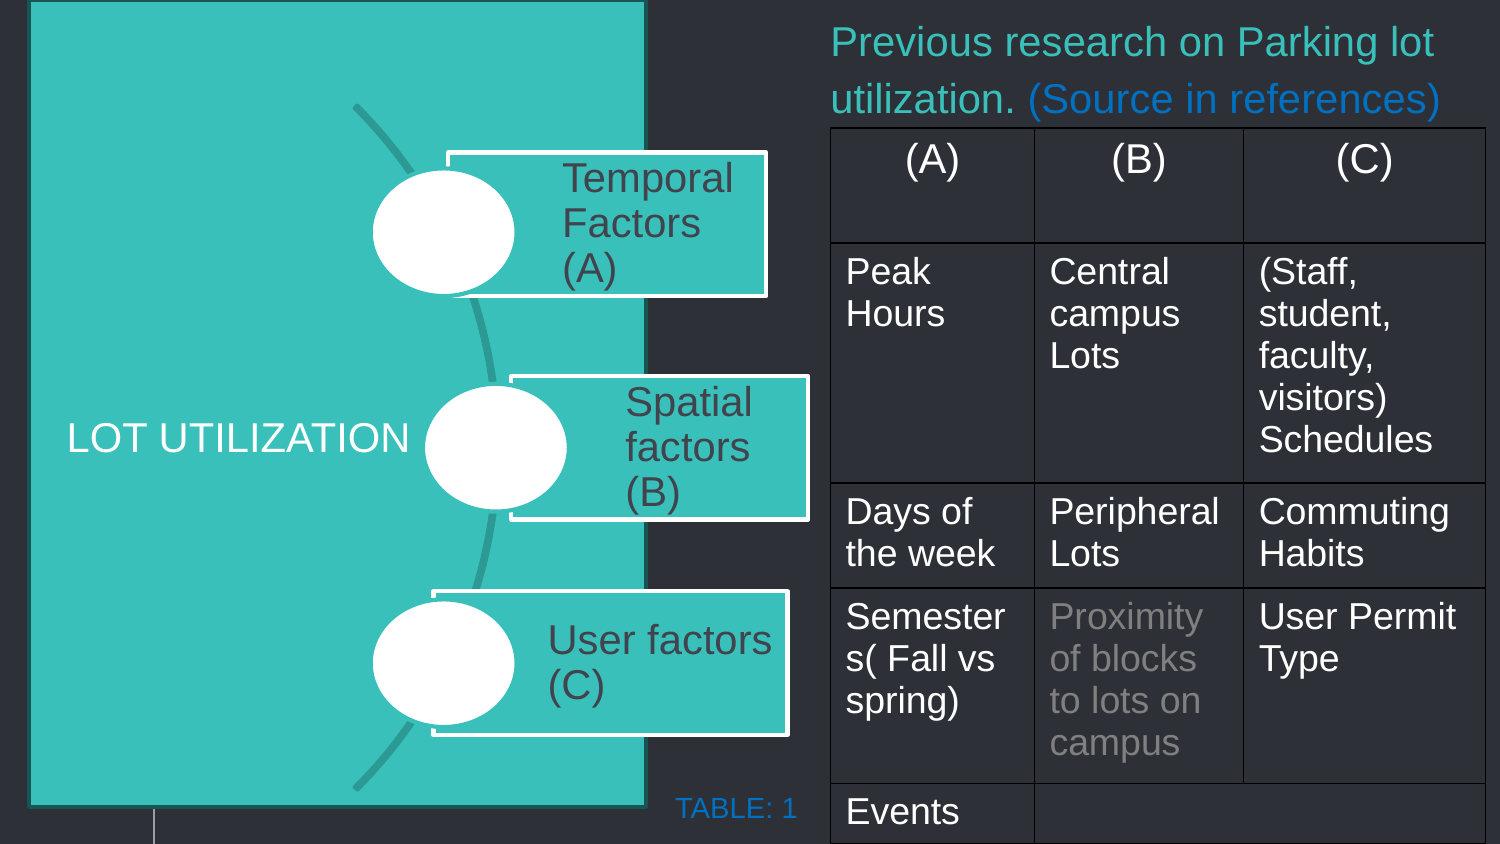

Previous research on Parking lot utilization. (Source in references)
Temporal Factors (A)
Spatial factors (B)
User factors (C)
| (A) | (B) | (C) |
| --- | --- | --- |
| Peak Hours | Central campus Lots | (Staff, student, faculty, visitors) Schedules |
| Days of the week | Peripheral Lots | Commuting Habits |
| Semesters( Fall vs spring) | Proximity of blocks to lots on campus | User Permit Type |
| Events |  |  |
LOT UTILIZATION
TABLE: 1